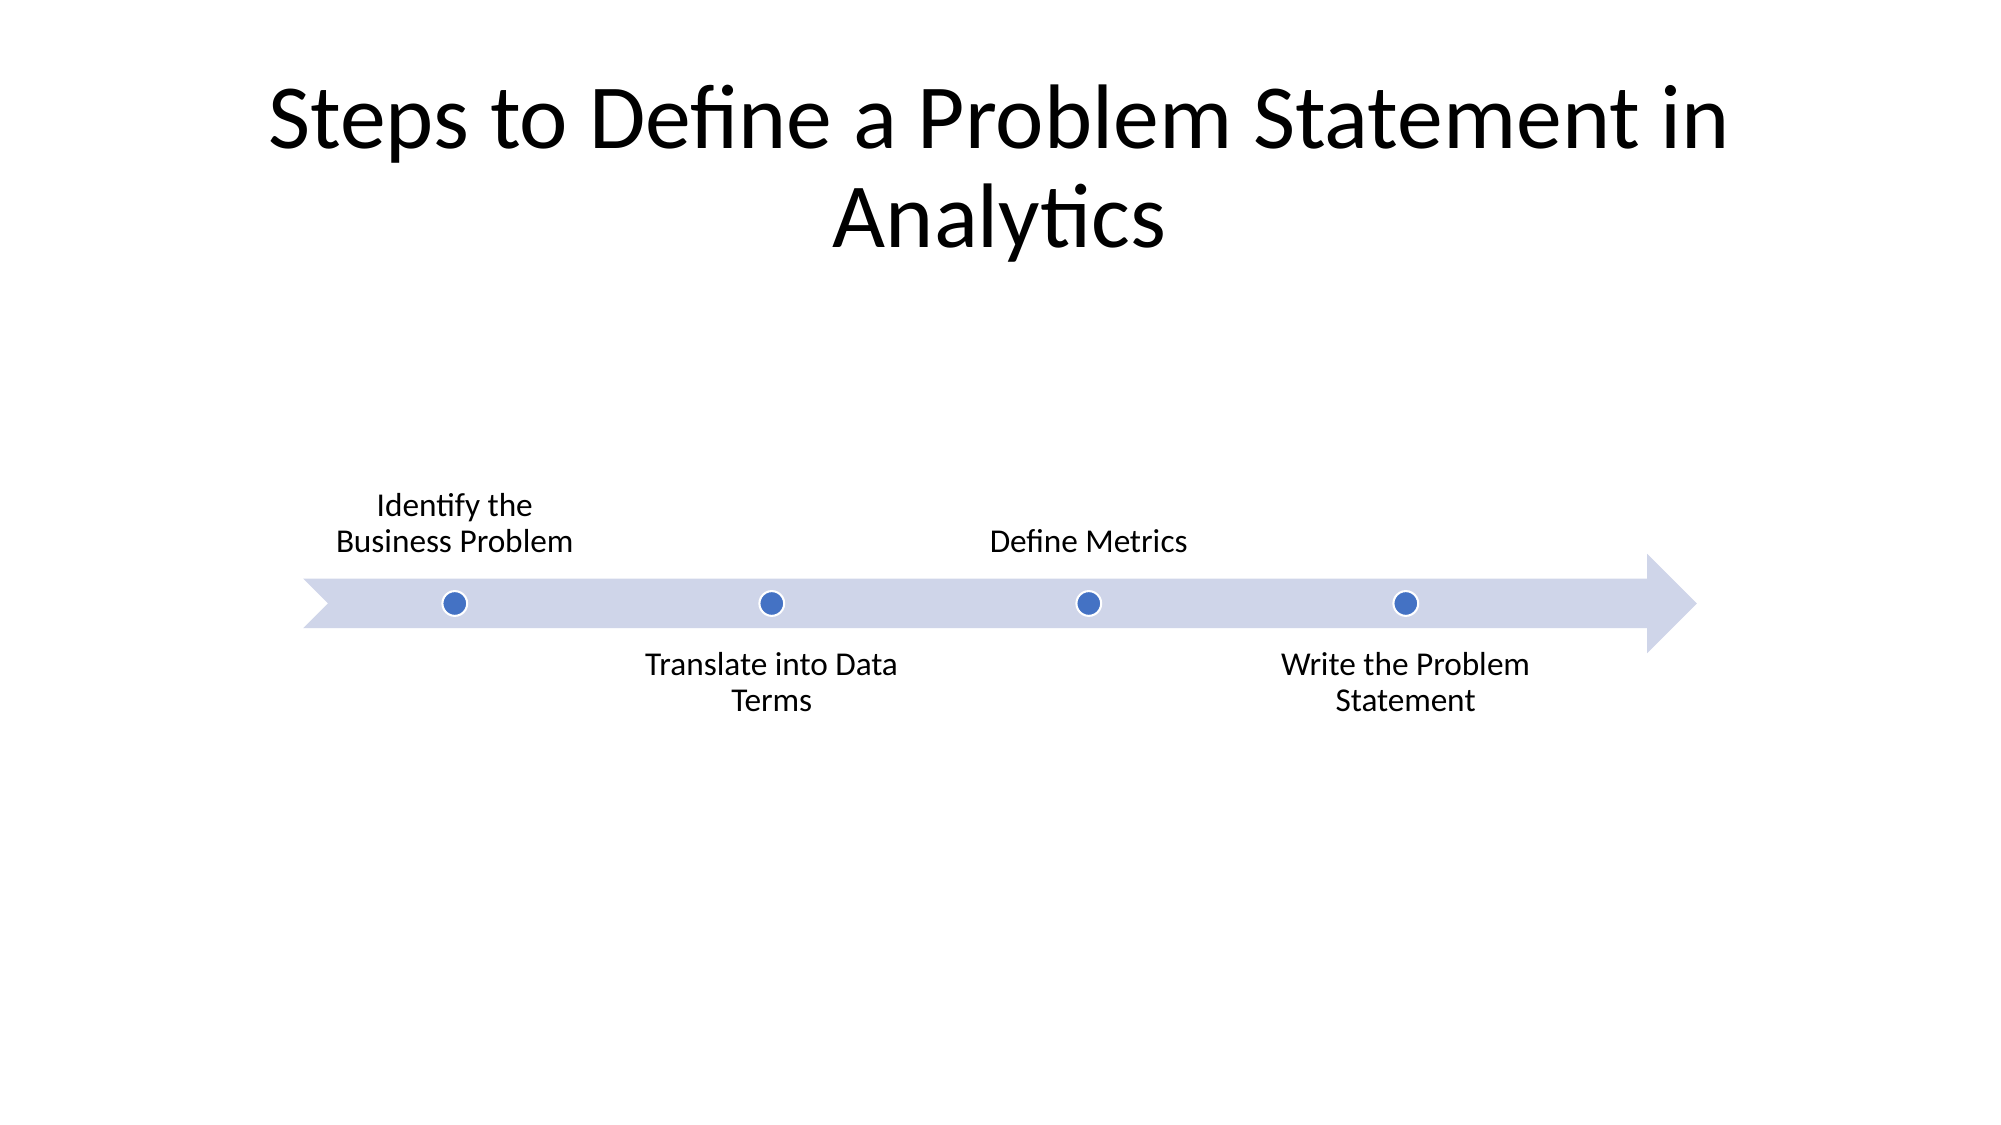

# Steps to Define a Problem Statement in Analytics
Identify the Business Problem
Translate into Data Terms
Define Metrics
Write the Problem Statement